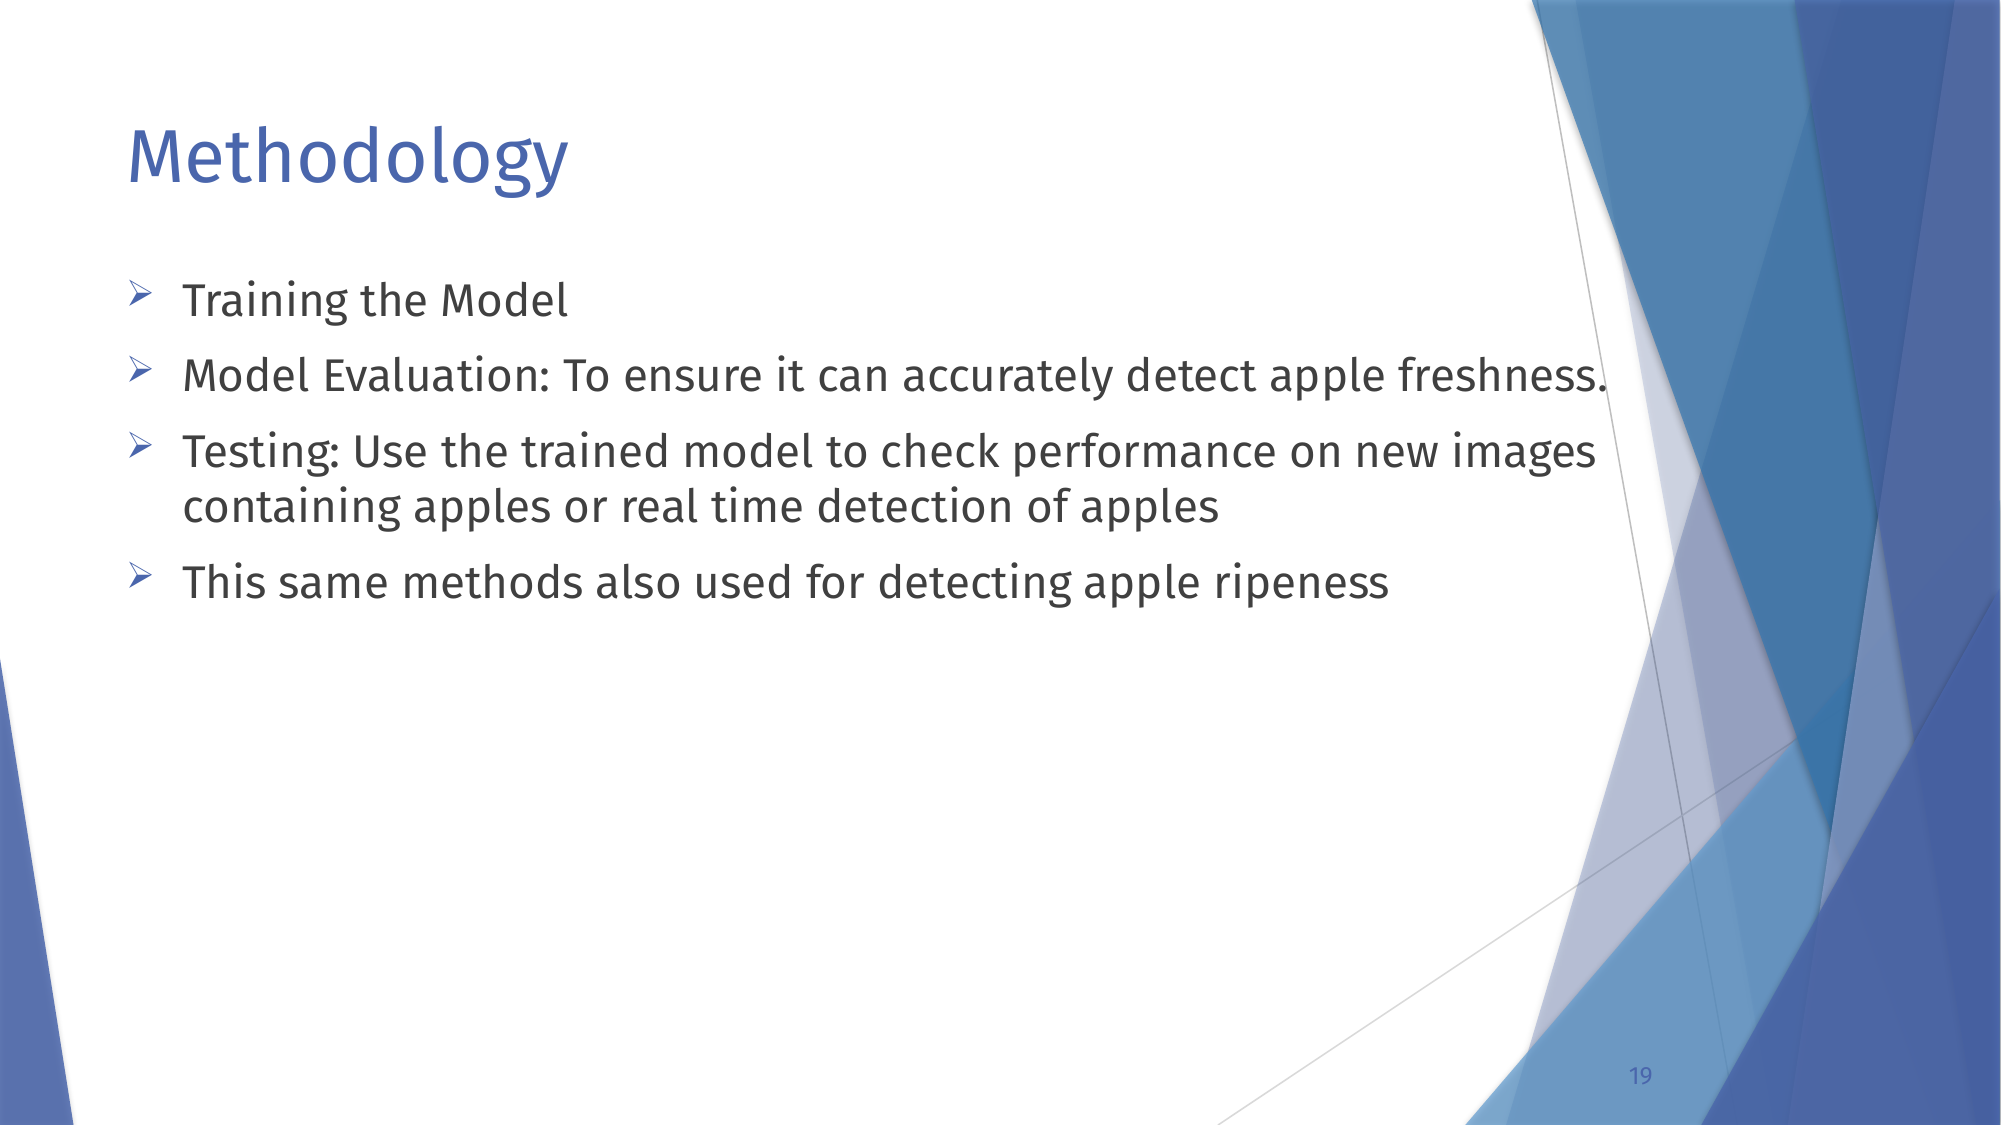

# Methodology
Training the Model
Model Evaluation: To ensure it can accurately detect apple freshness.
Testing: Use the trained model to check performance on new images containing apples or real time detection of apples
This same methods also used for detecting apple ripeness

19